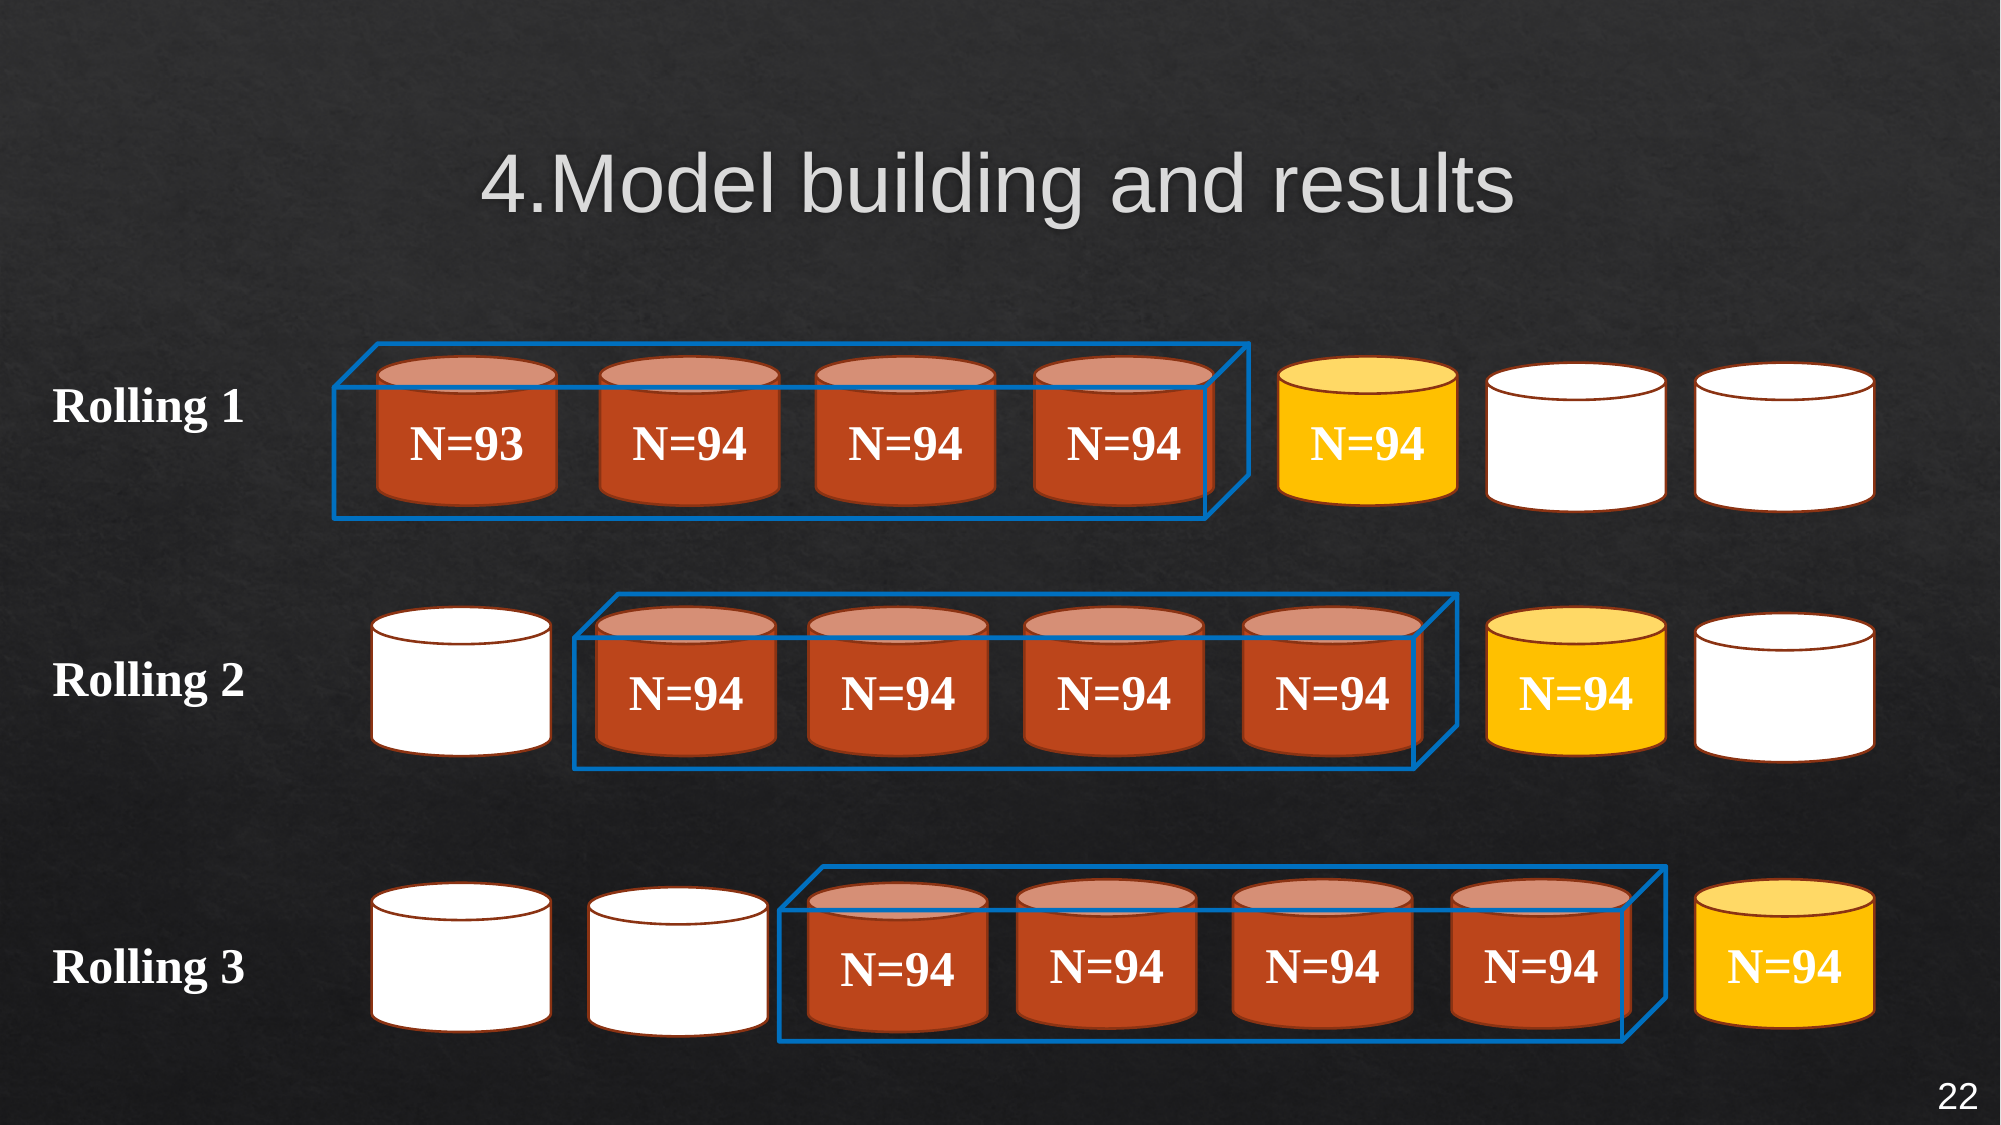

# 4.Model building and results

N=93
N=94
N=94
N=94
N=94

Rolling 1

N=94
N=94
N=94
N=94
N=94

Rolling 2

N=94
N=94
N=94
N=94

N=94

Rolling 3
22